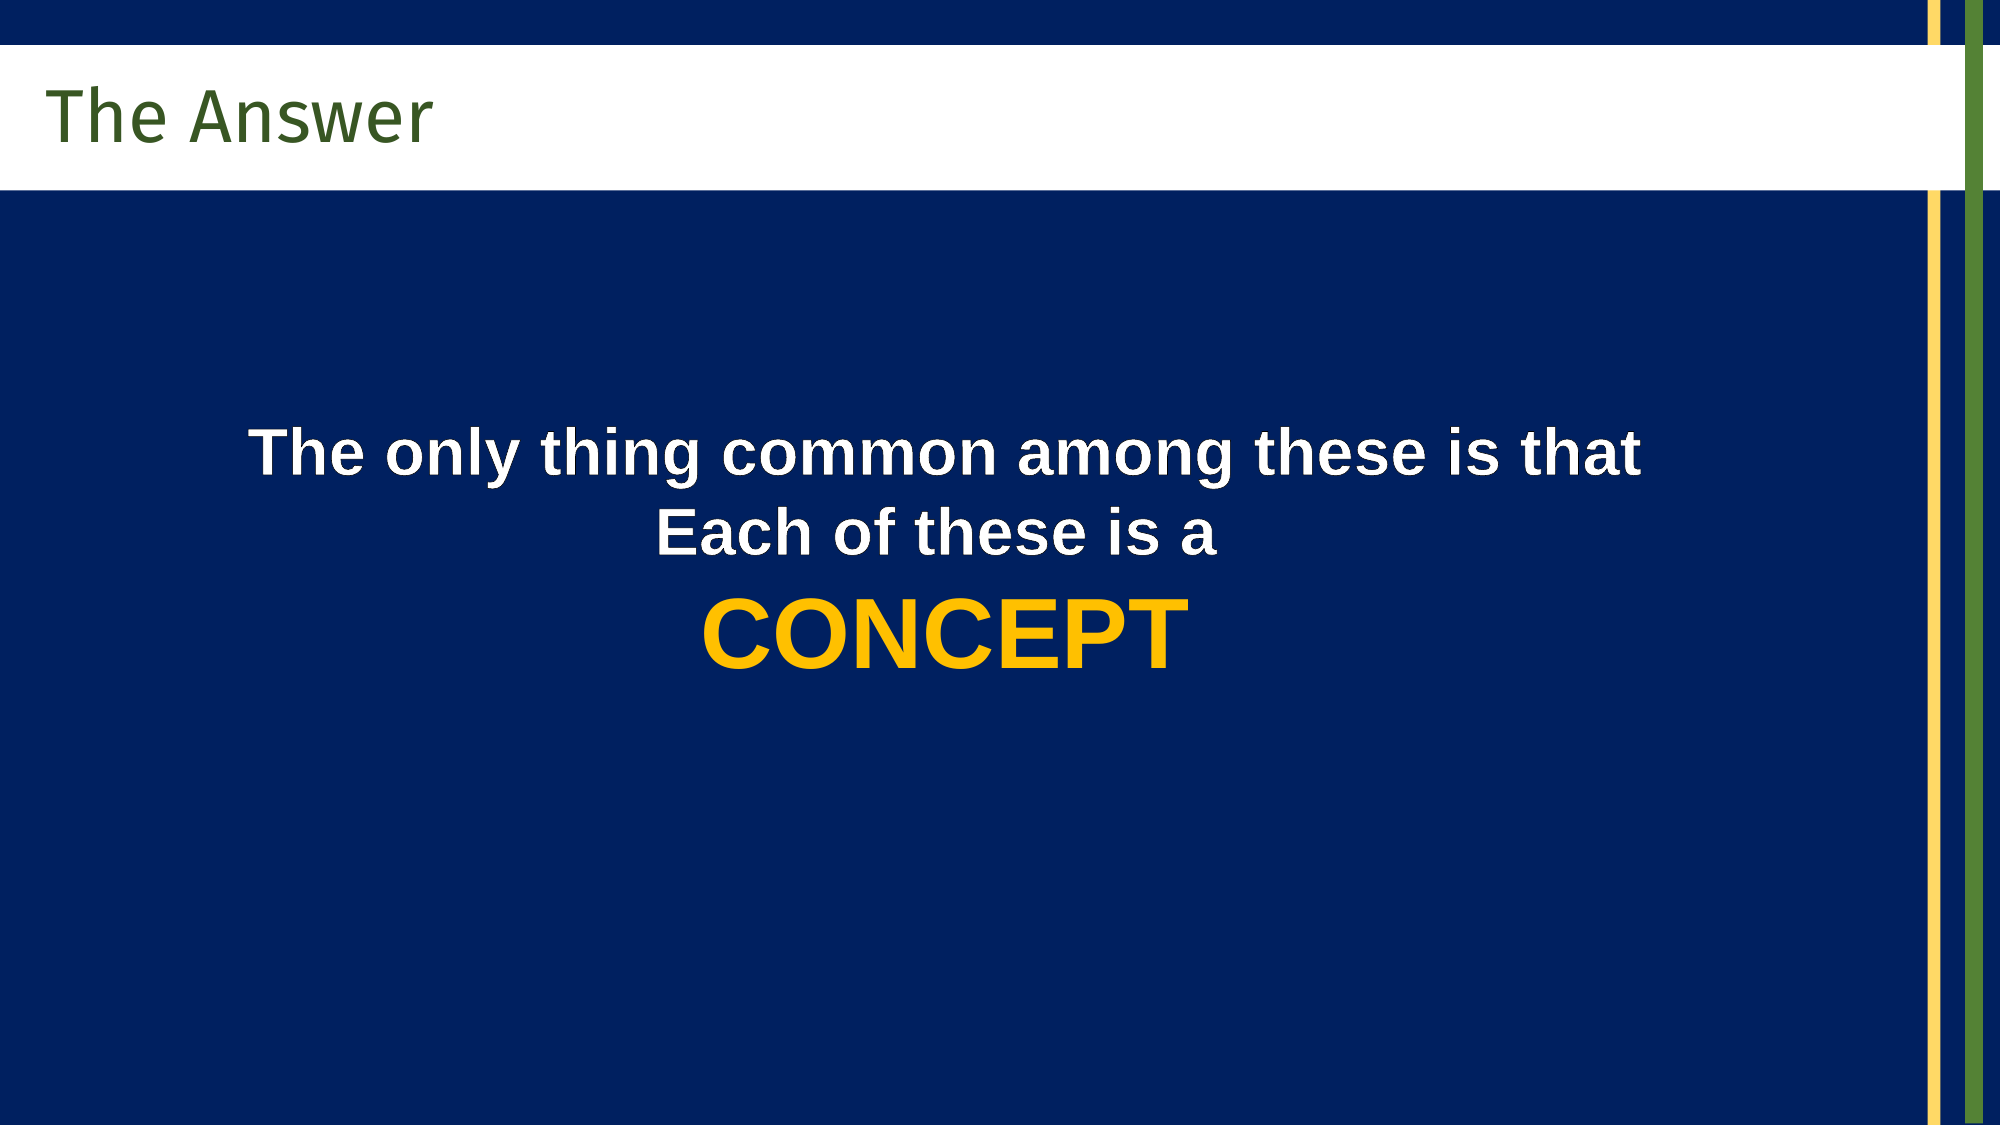

# The Answer
The only thing common among these is that
Each of these is a
CONCEPT